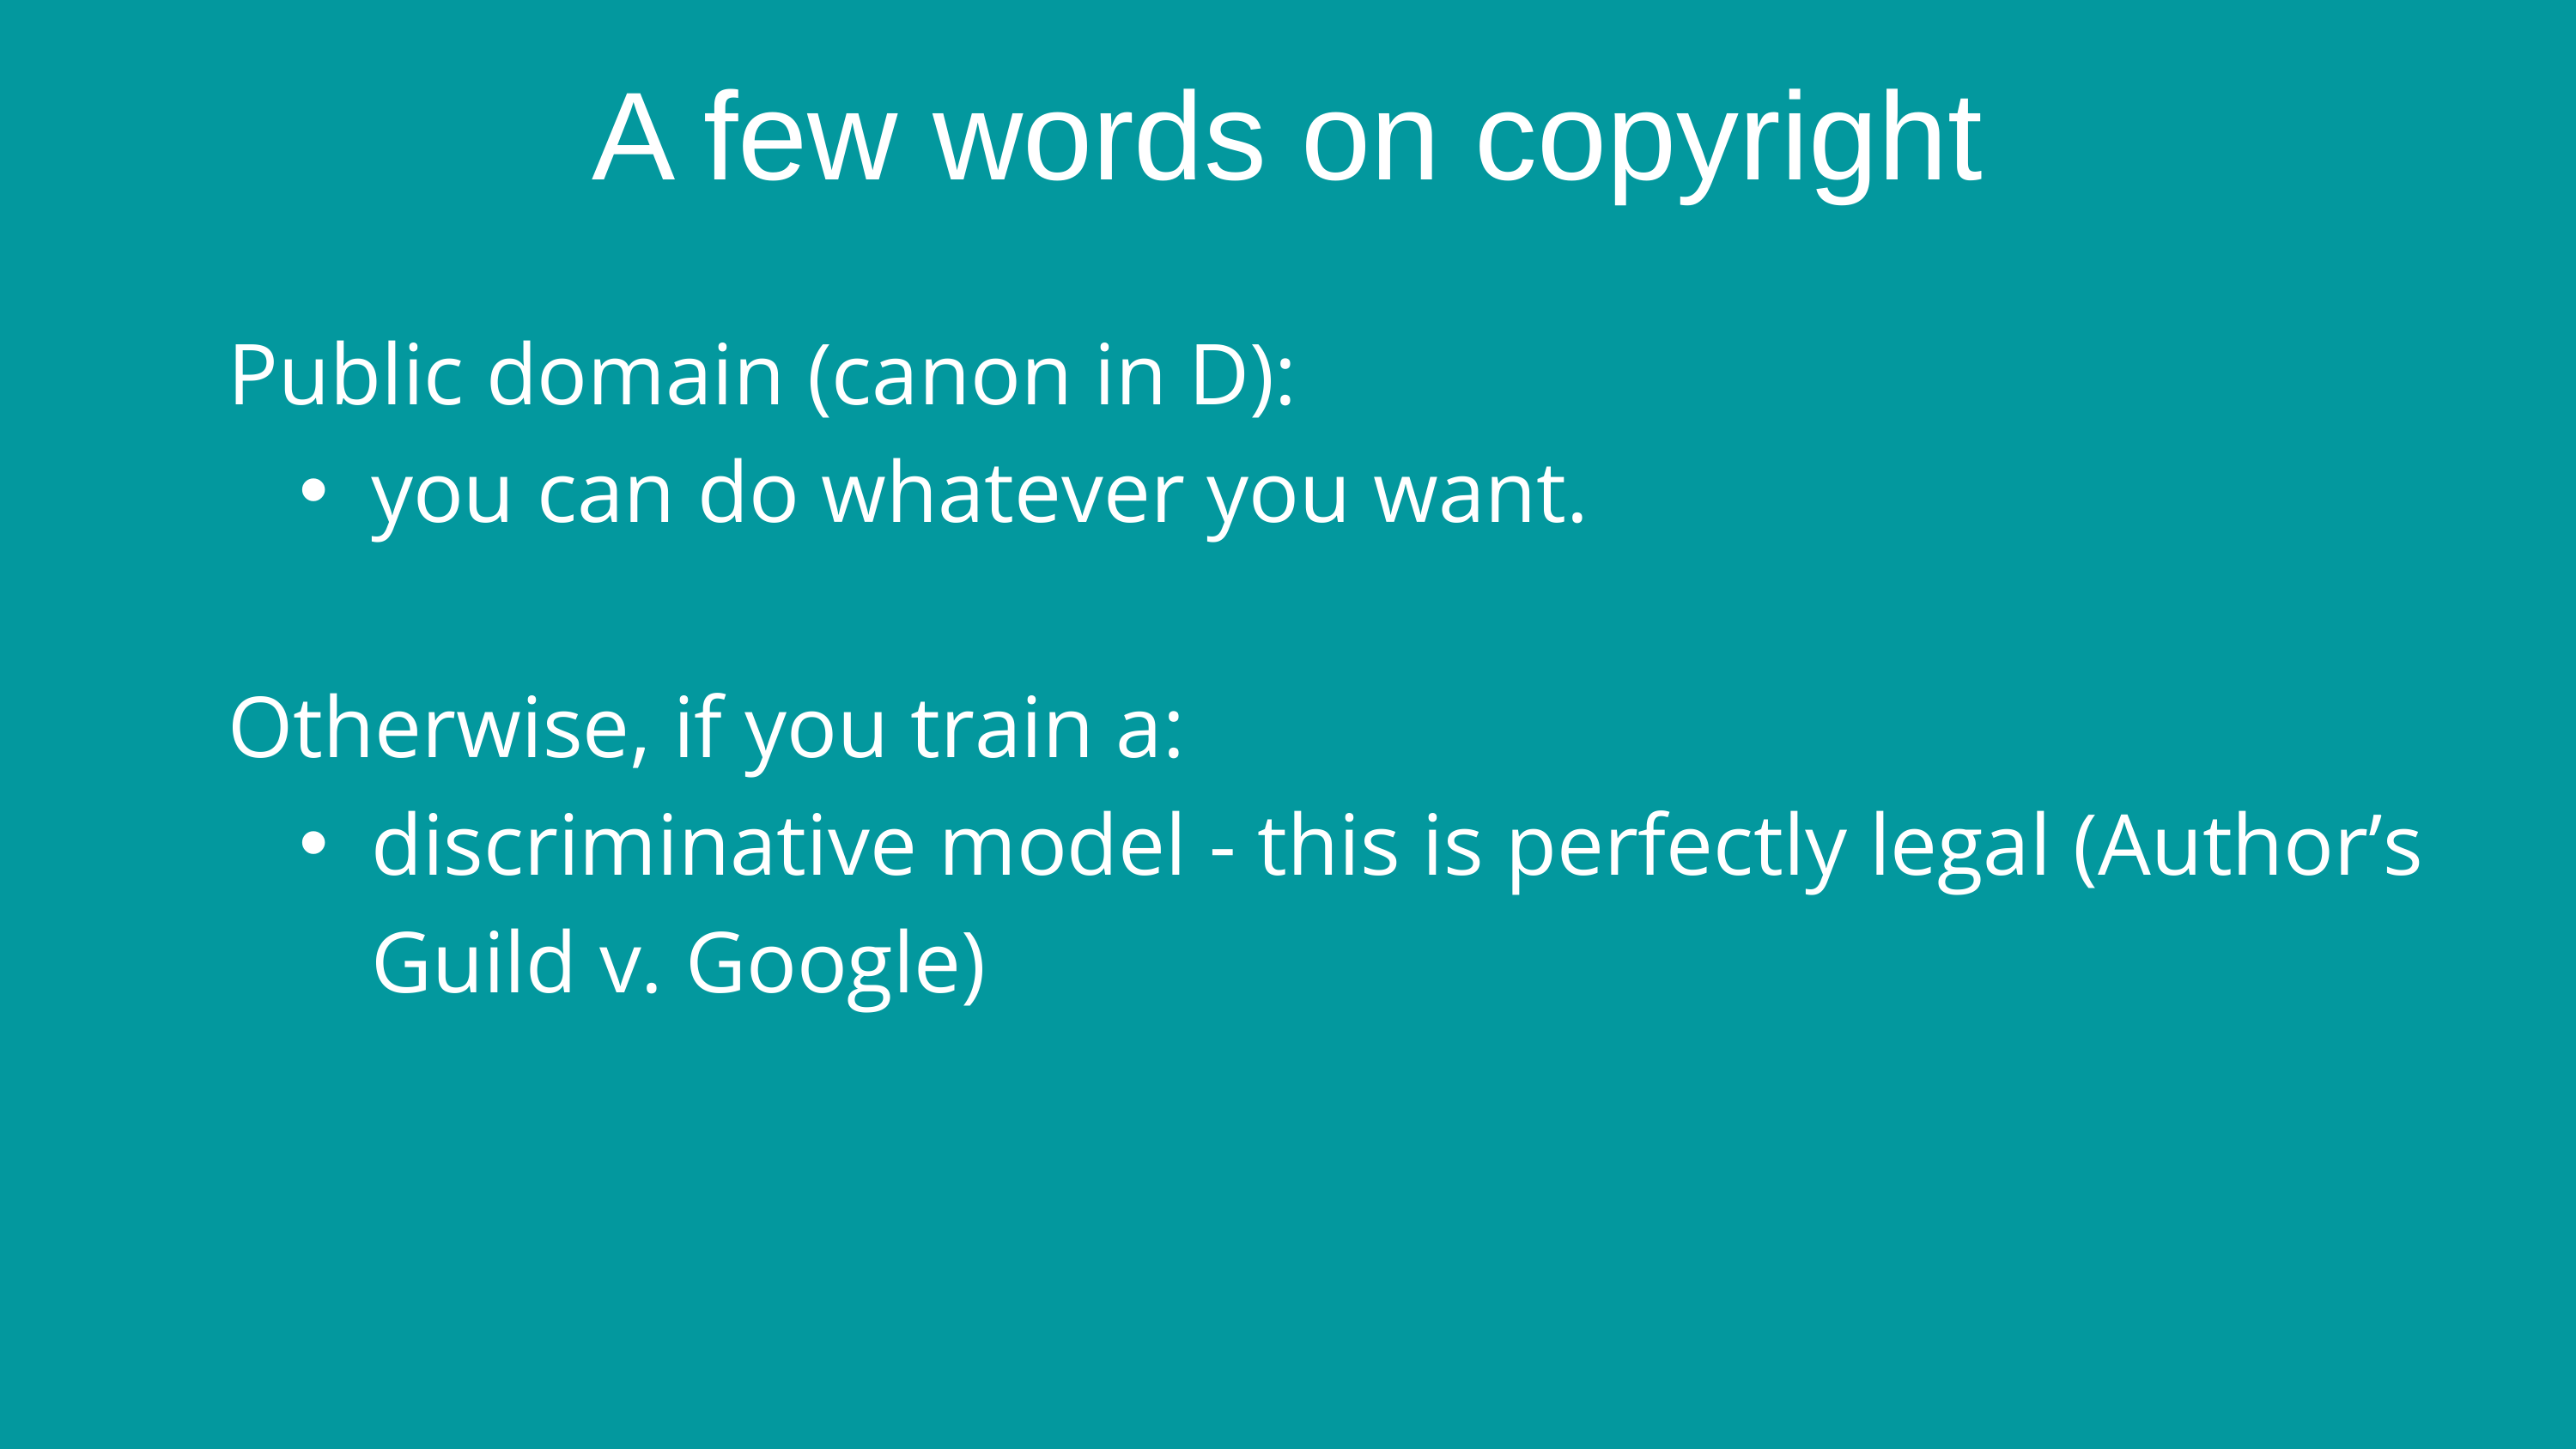

A few words on copyright
Public domain (canon in D):
you can do whatever you want.
Otherwise, if you train a:
discriminative model - this is perfectly legal (Author’s Guild v. Google)